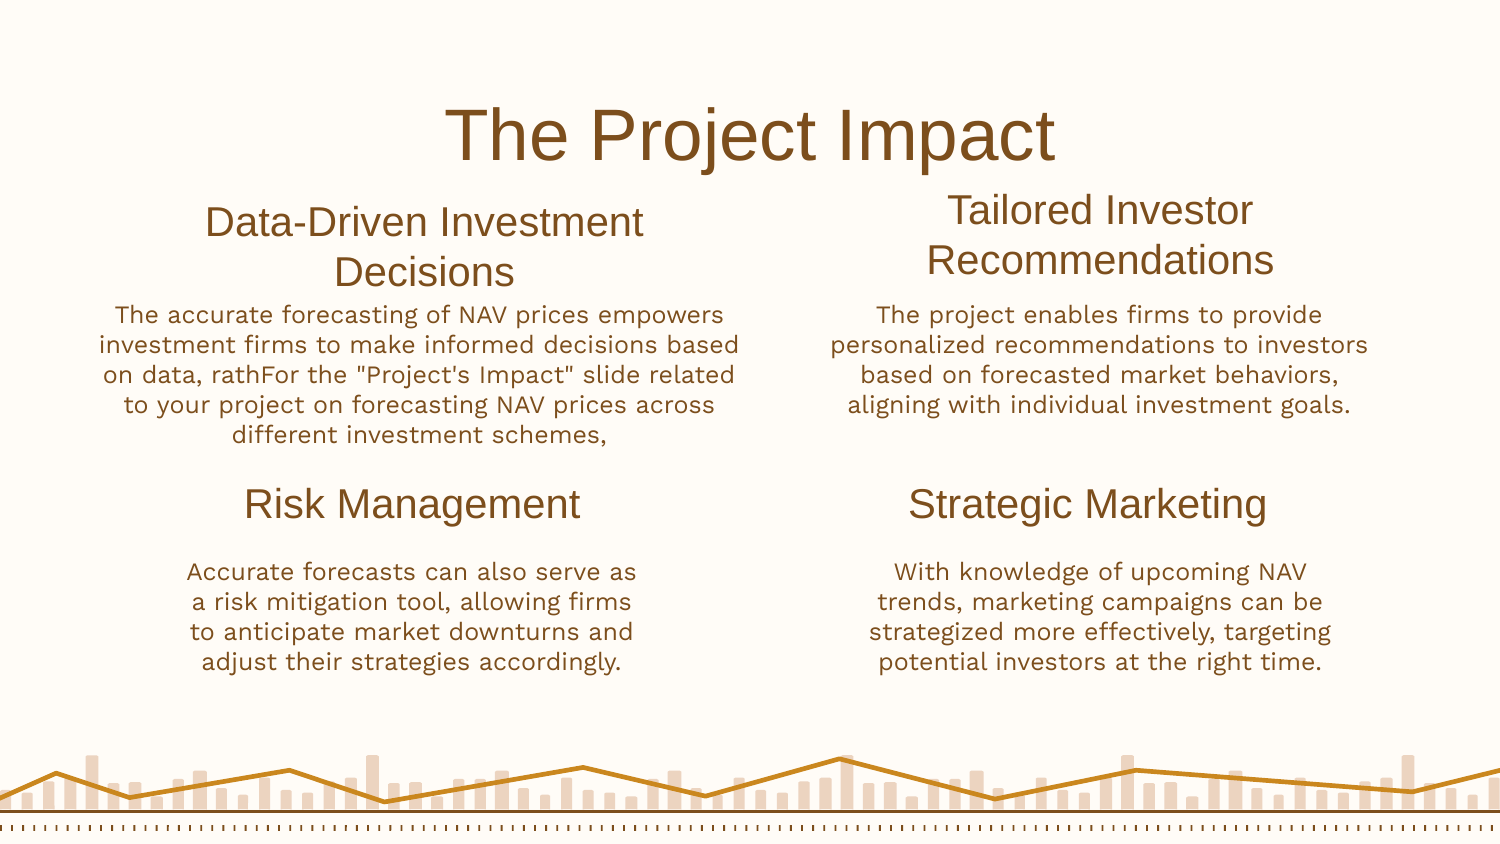

# The Project Impact
Tailored Investor Recommendations
Data-Driven Investment Decisions
The accurate forecasting of NAV prices empowers investment firms to make informed decisions based on data, rathFor the "Project's Impact" slide related to your project on forecasting NAV prices across different investment schemes,
The project enables firms to provide personalized recommendations to investors based on forecasted market behaviors, aligning with individual investment goals.
Risk Management
Strategic Marketing
Accurate forecasts can also serve as a risk mitigation tool, allowing firms to anticipate market downturns and adjust their strategies accordingly.
With knowledge of upcoming NAV trends, marketing campaigns can be strategized more effectively, targeting potential investors at the right time.